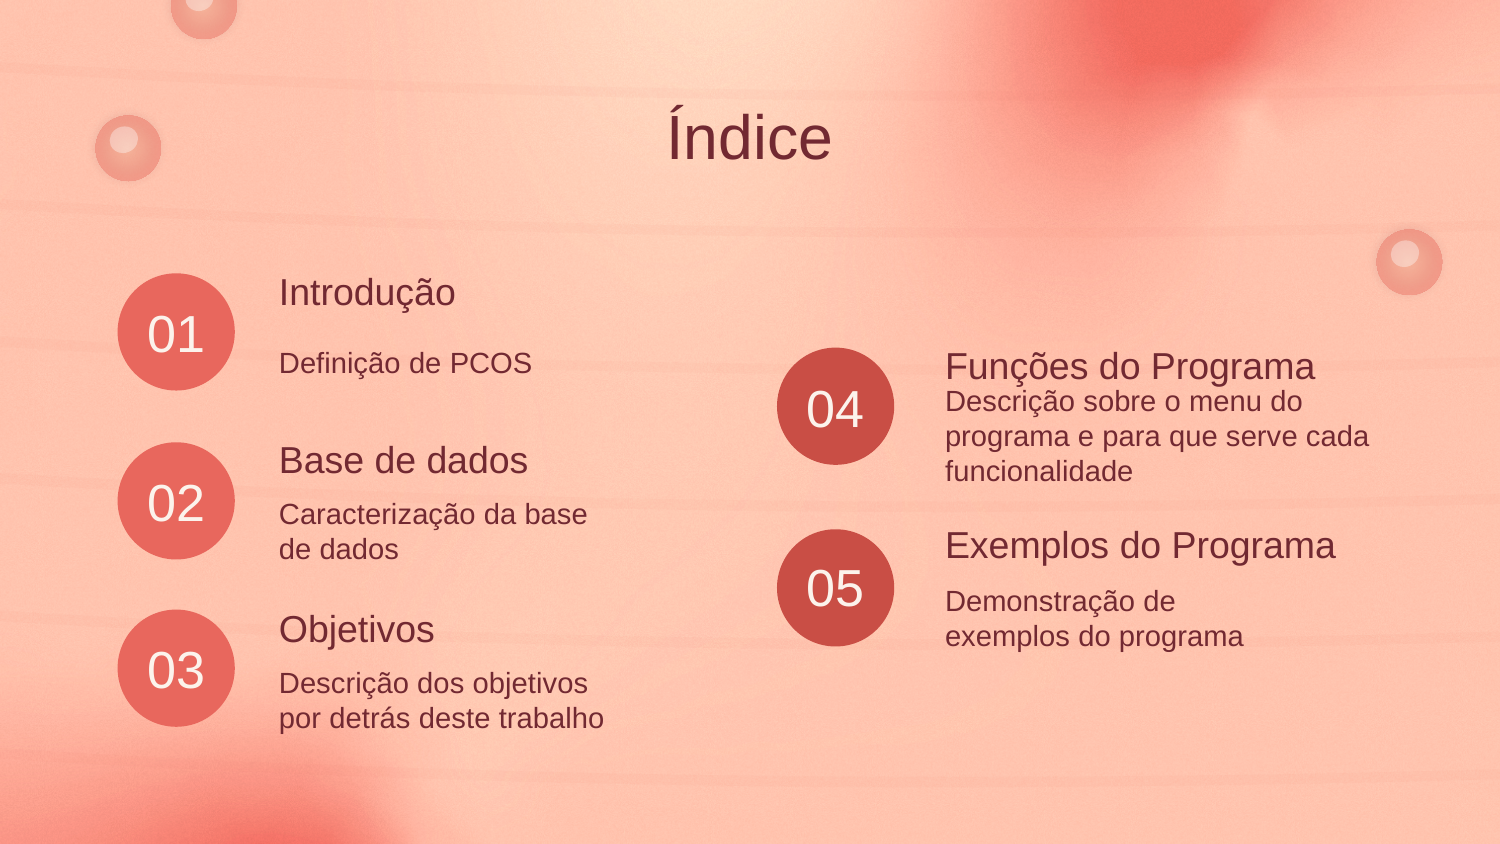

Índice

Introdução

# 01
Definição de PCOS
Funções do Programa

04
Descrição sobre o menu do programa e para que serve cada funcionalidade
Base de dados

02
Caracterização da base de dados
Exemplos do Programa

05
Demonstração de exemplos do programa

Objetivos
03
Descrição dos objetivos por detrás deste trabalho